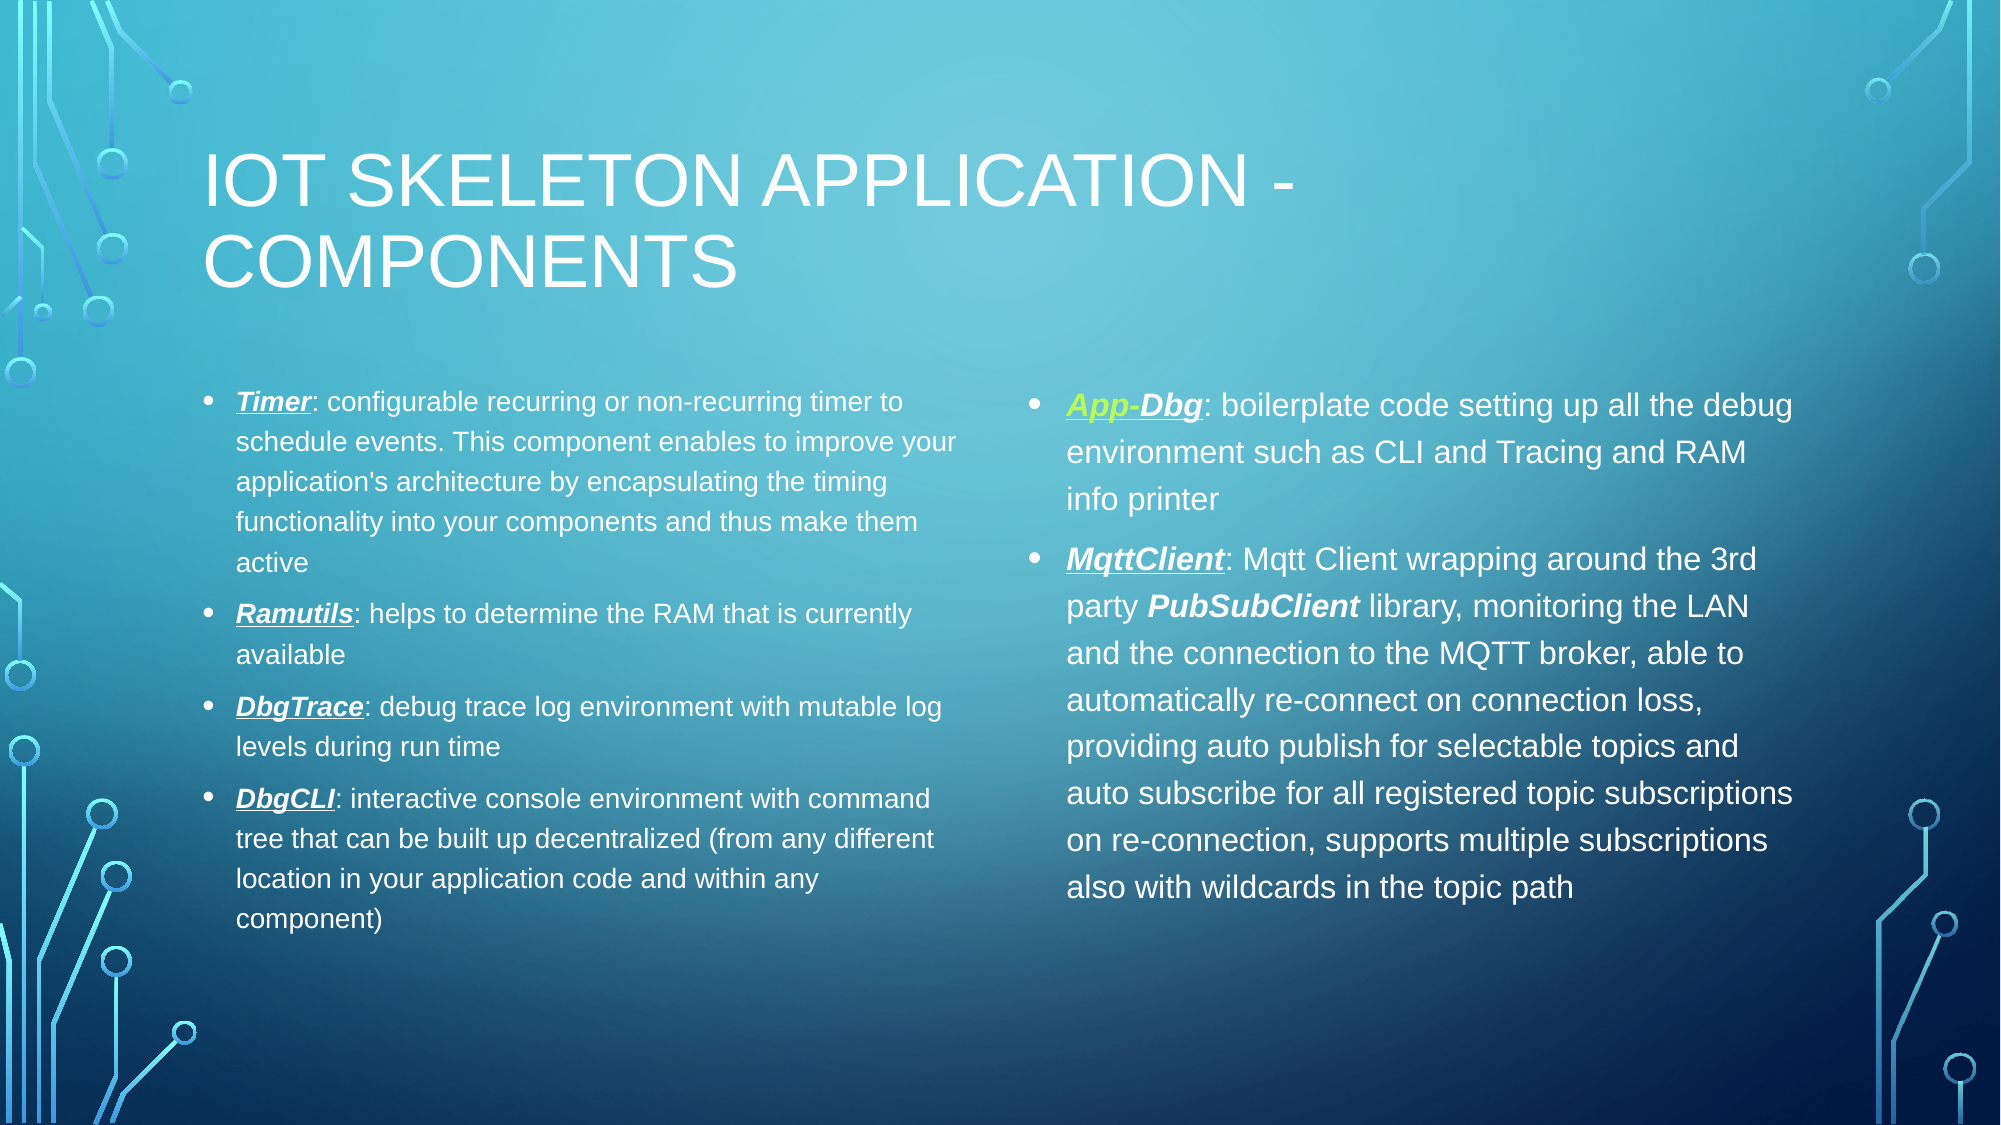

# IOT Skeleton Application - Components
Timer: configurable recurring or non-recurring timer to schedule events. This component enables to improve your application's architecture by encapsulating the timing functionality into your components and thus make them active
Ramutils: helps to determine the RAM that is currently available
DbgTrace: debug trace log environment with mutable log levels during run time
DbgCLI: interactive console environment with command tree that can be built up decentralized (from any different location in your application code and within any component)
App-Dbg: boilerplate code setting up all the debug environment such as CLI and Tracing and RAM info printer
MqttClient: Mqtt Client wrapping around the 3rd party PubSubClient library, monitoring the LAN and the connection to the MQTT broker, able to automatically re-connect on connection loss, providing auto publish for selectable topics and auto subscribe for all registered topic subscriptions on re-connection, supports multiple subscriptions also with wildcards in the topic path